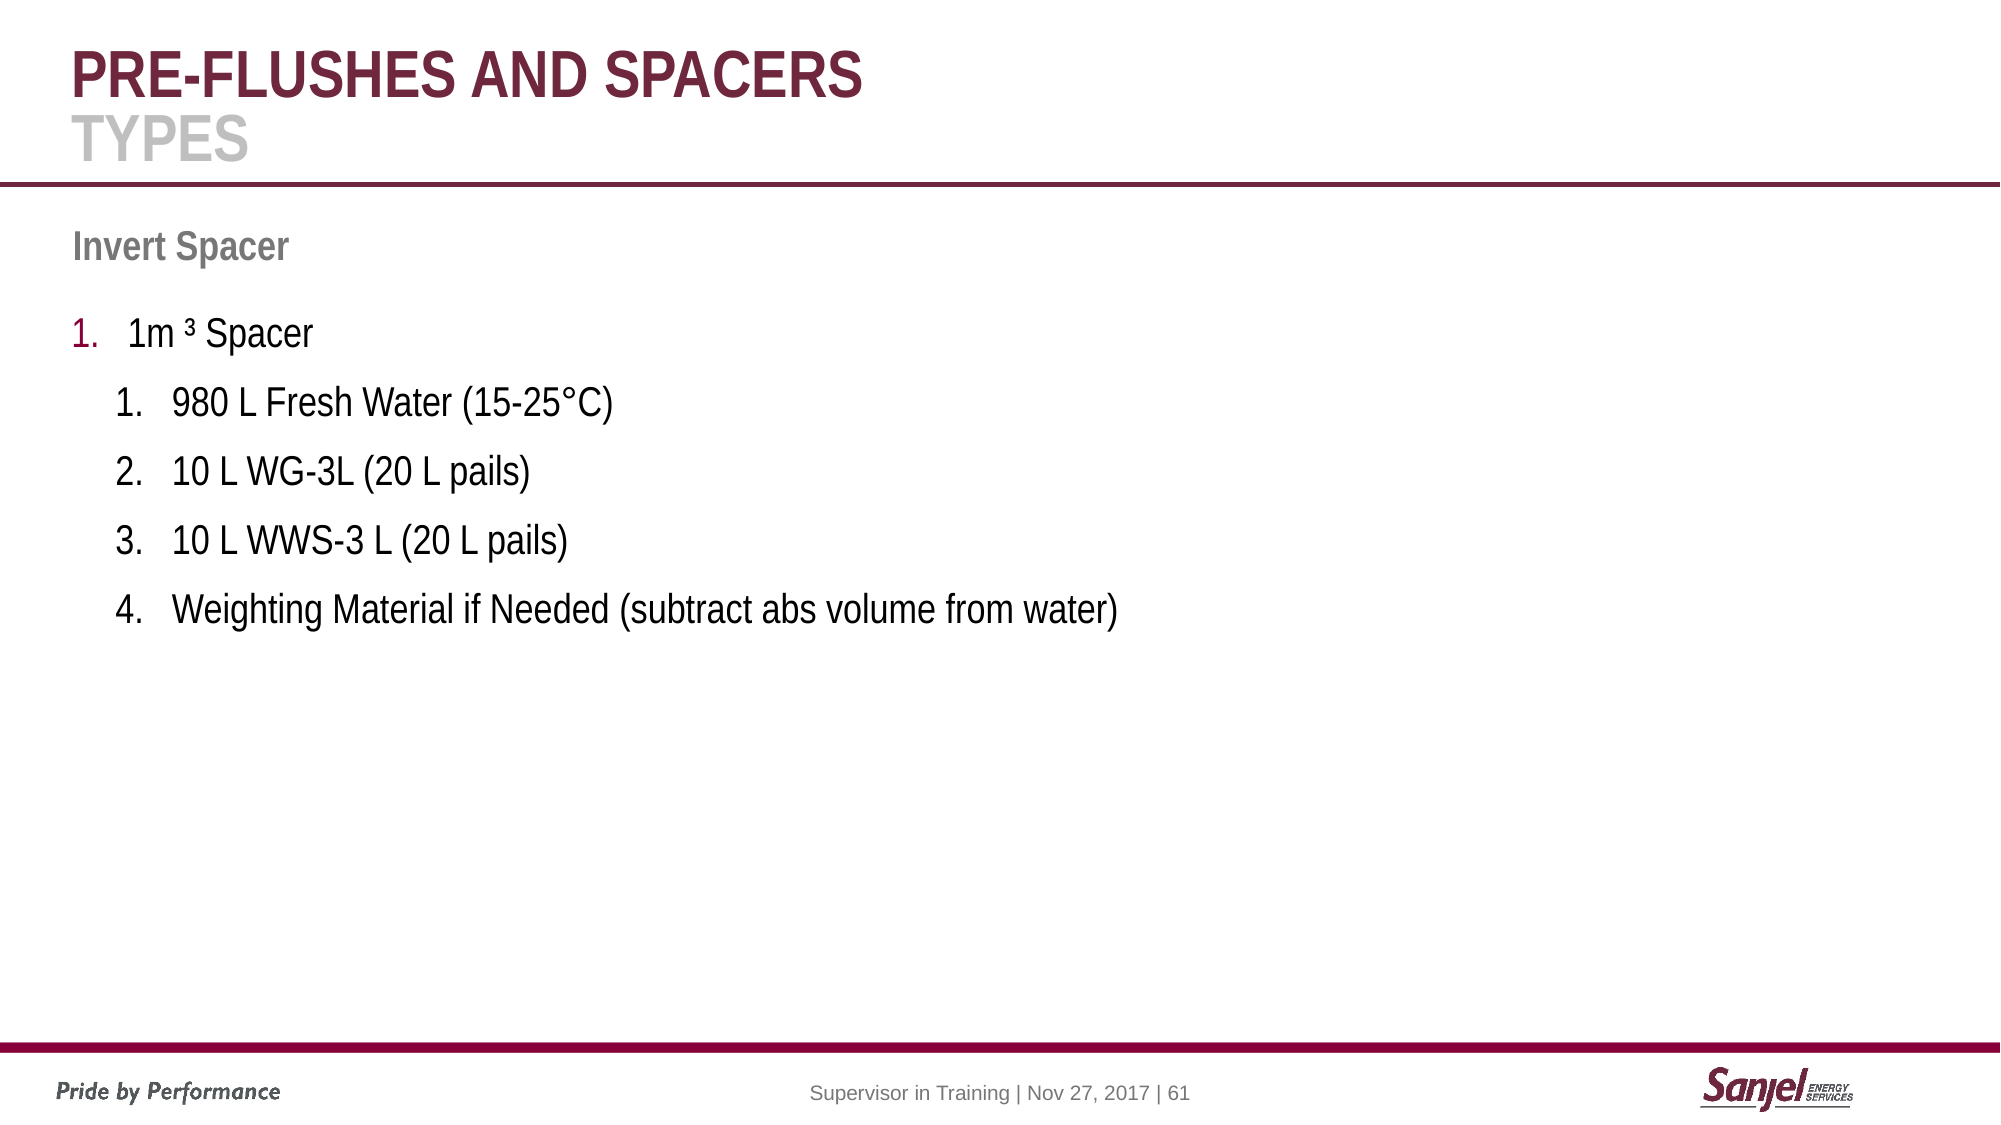

# Pre-flushes and Spacers types
Invert Spacer
1m ³ Spacer
980 L Fresh Water (15-25°C)
10 L WG-3L (20 L pails)
10 L WWS-3 L (20 L pails)
Weighting Material if Needed (subtract abs volume from water)